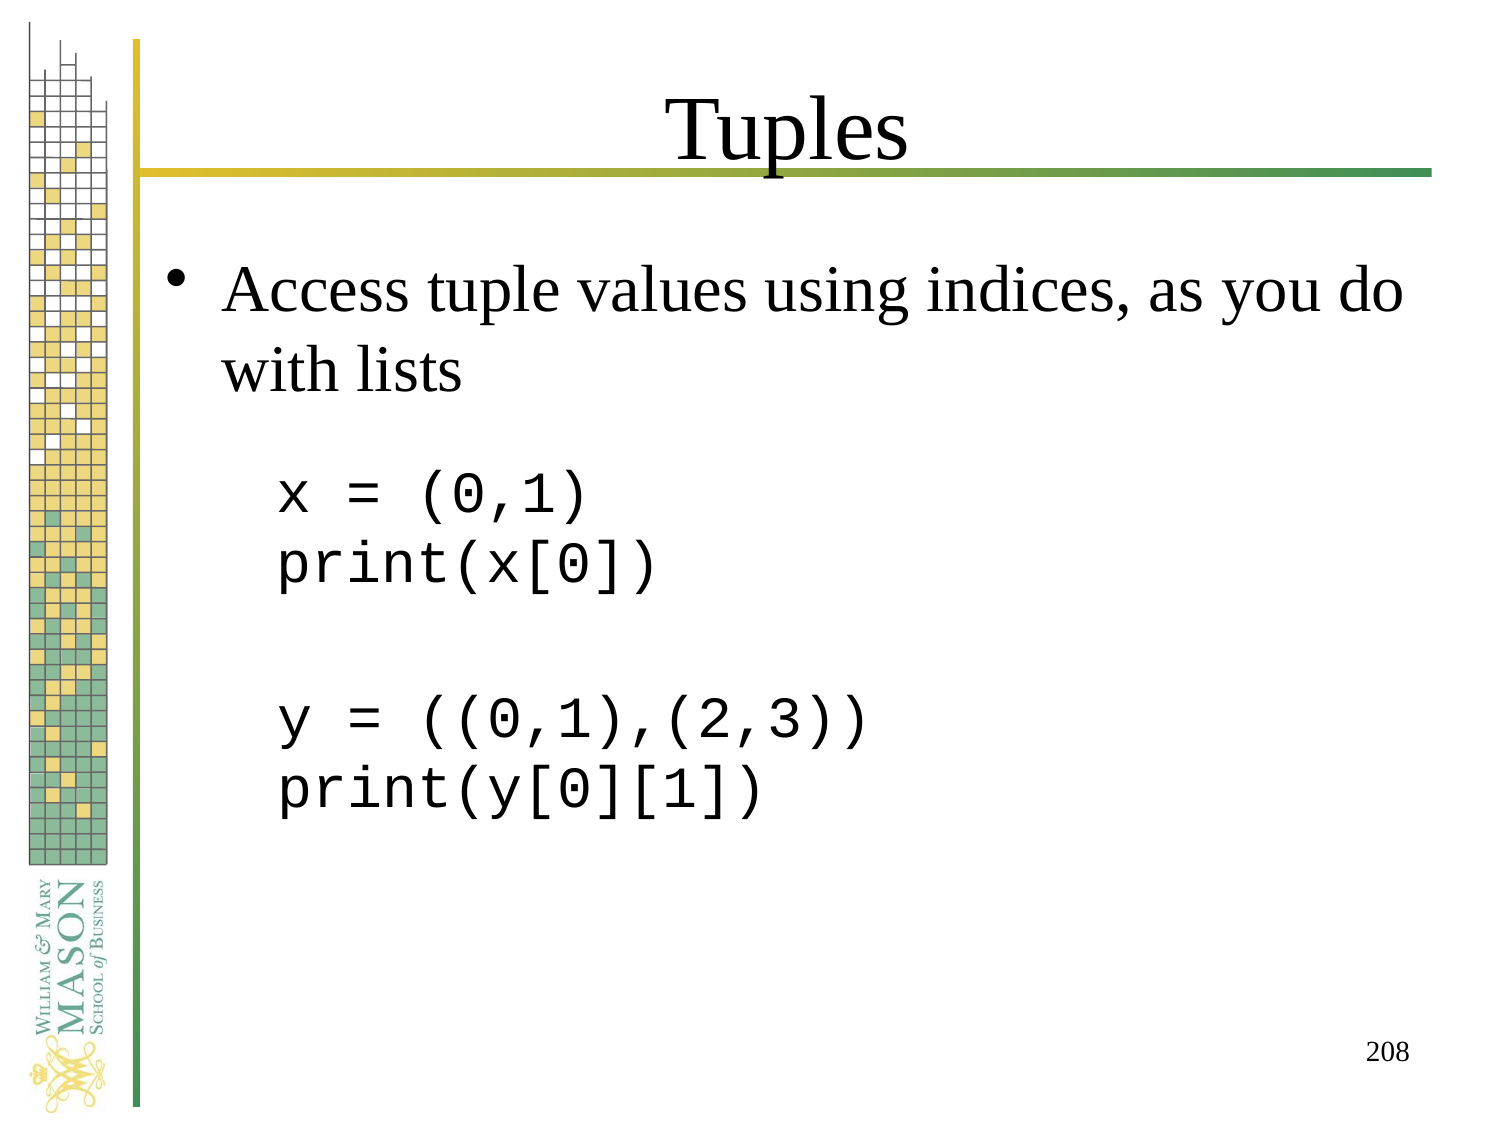

# Tuples
Access tuple values using indices, as you do with lists

x = (0,1)
print(x[0])
y = ((0,1),(2,3))
print(y[0][1])
208